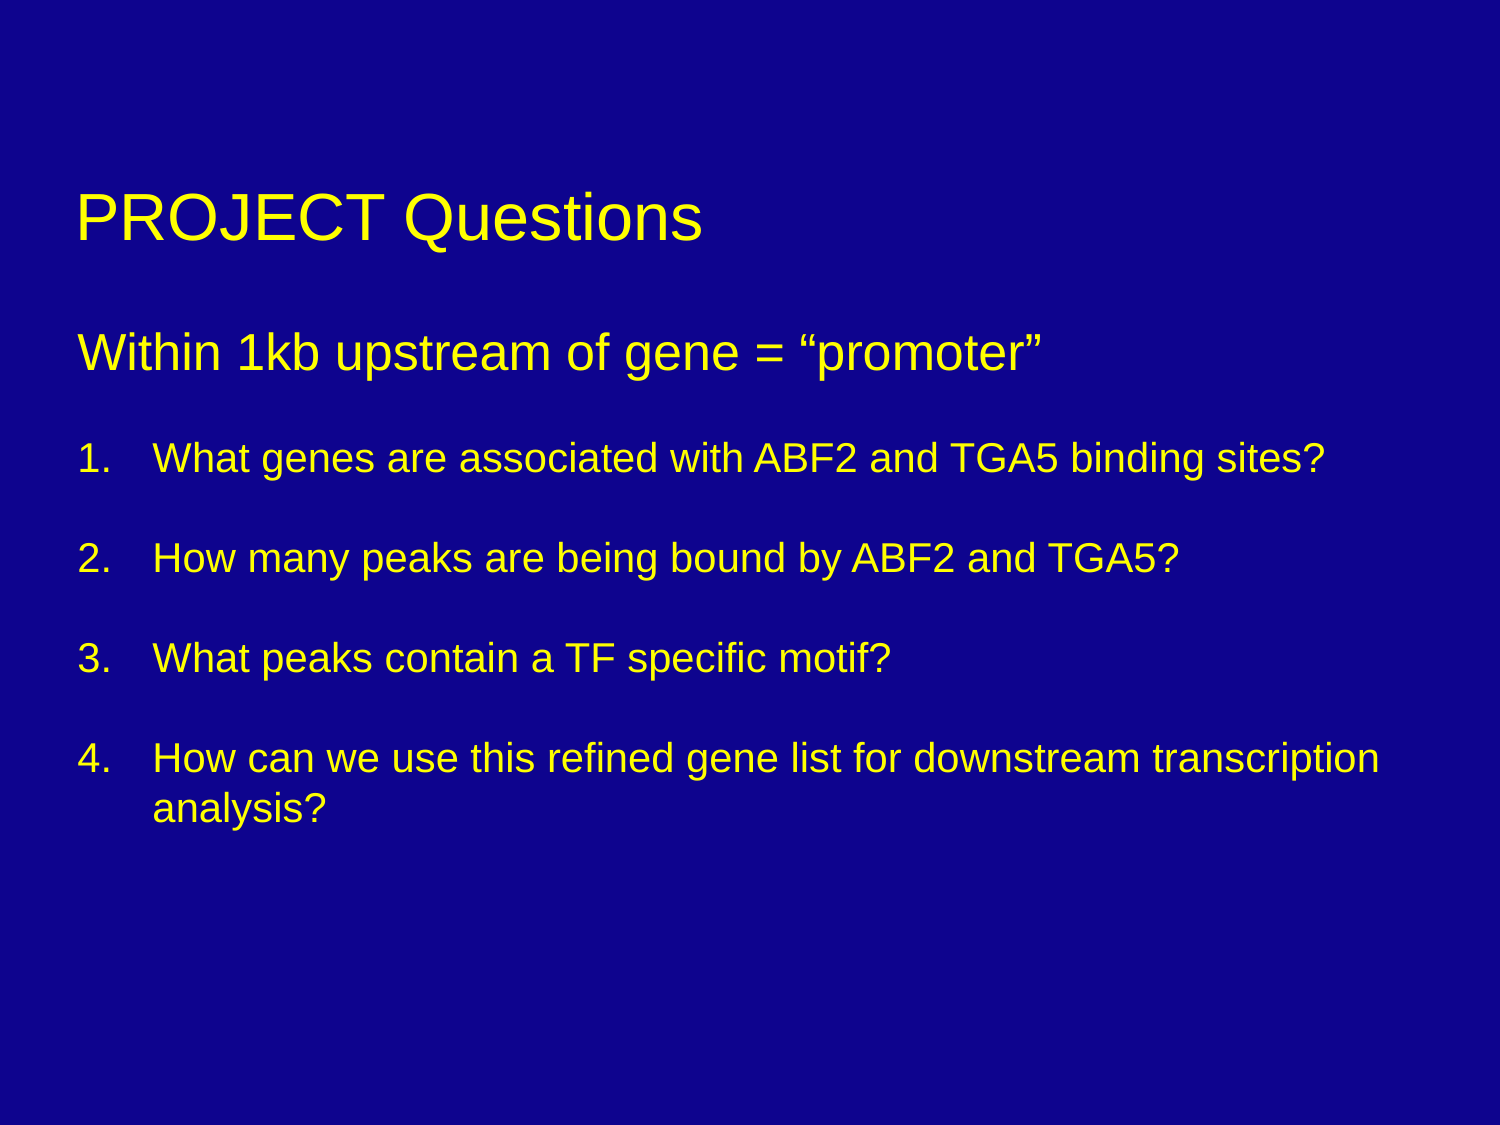

# PROJECT Questions
Within 1kb upstream of gene = “promoter”

What genes are associated with ABF2 and TGA5 binding sites?

How many peaks are being bound by ABF2 and TGA5?

What peaks contain a TF specific motif?

How can we use this refined gene list for downstream transcription analysis?